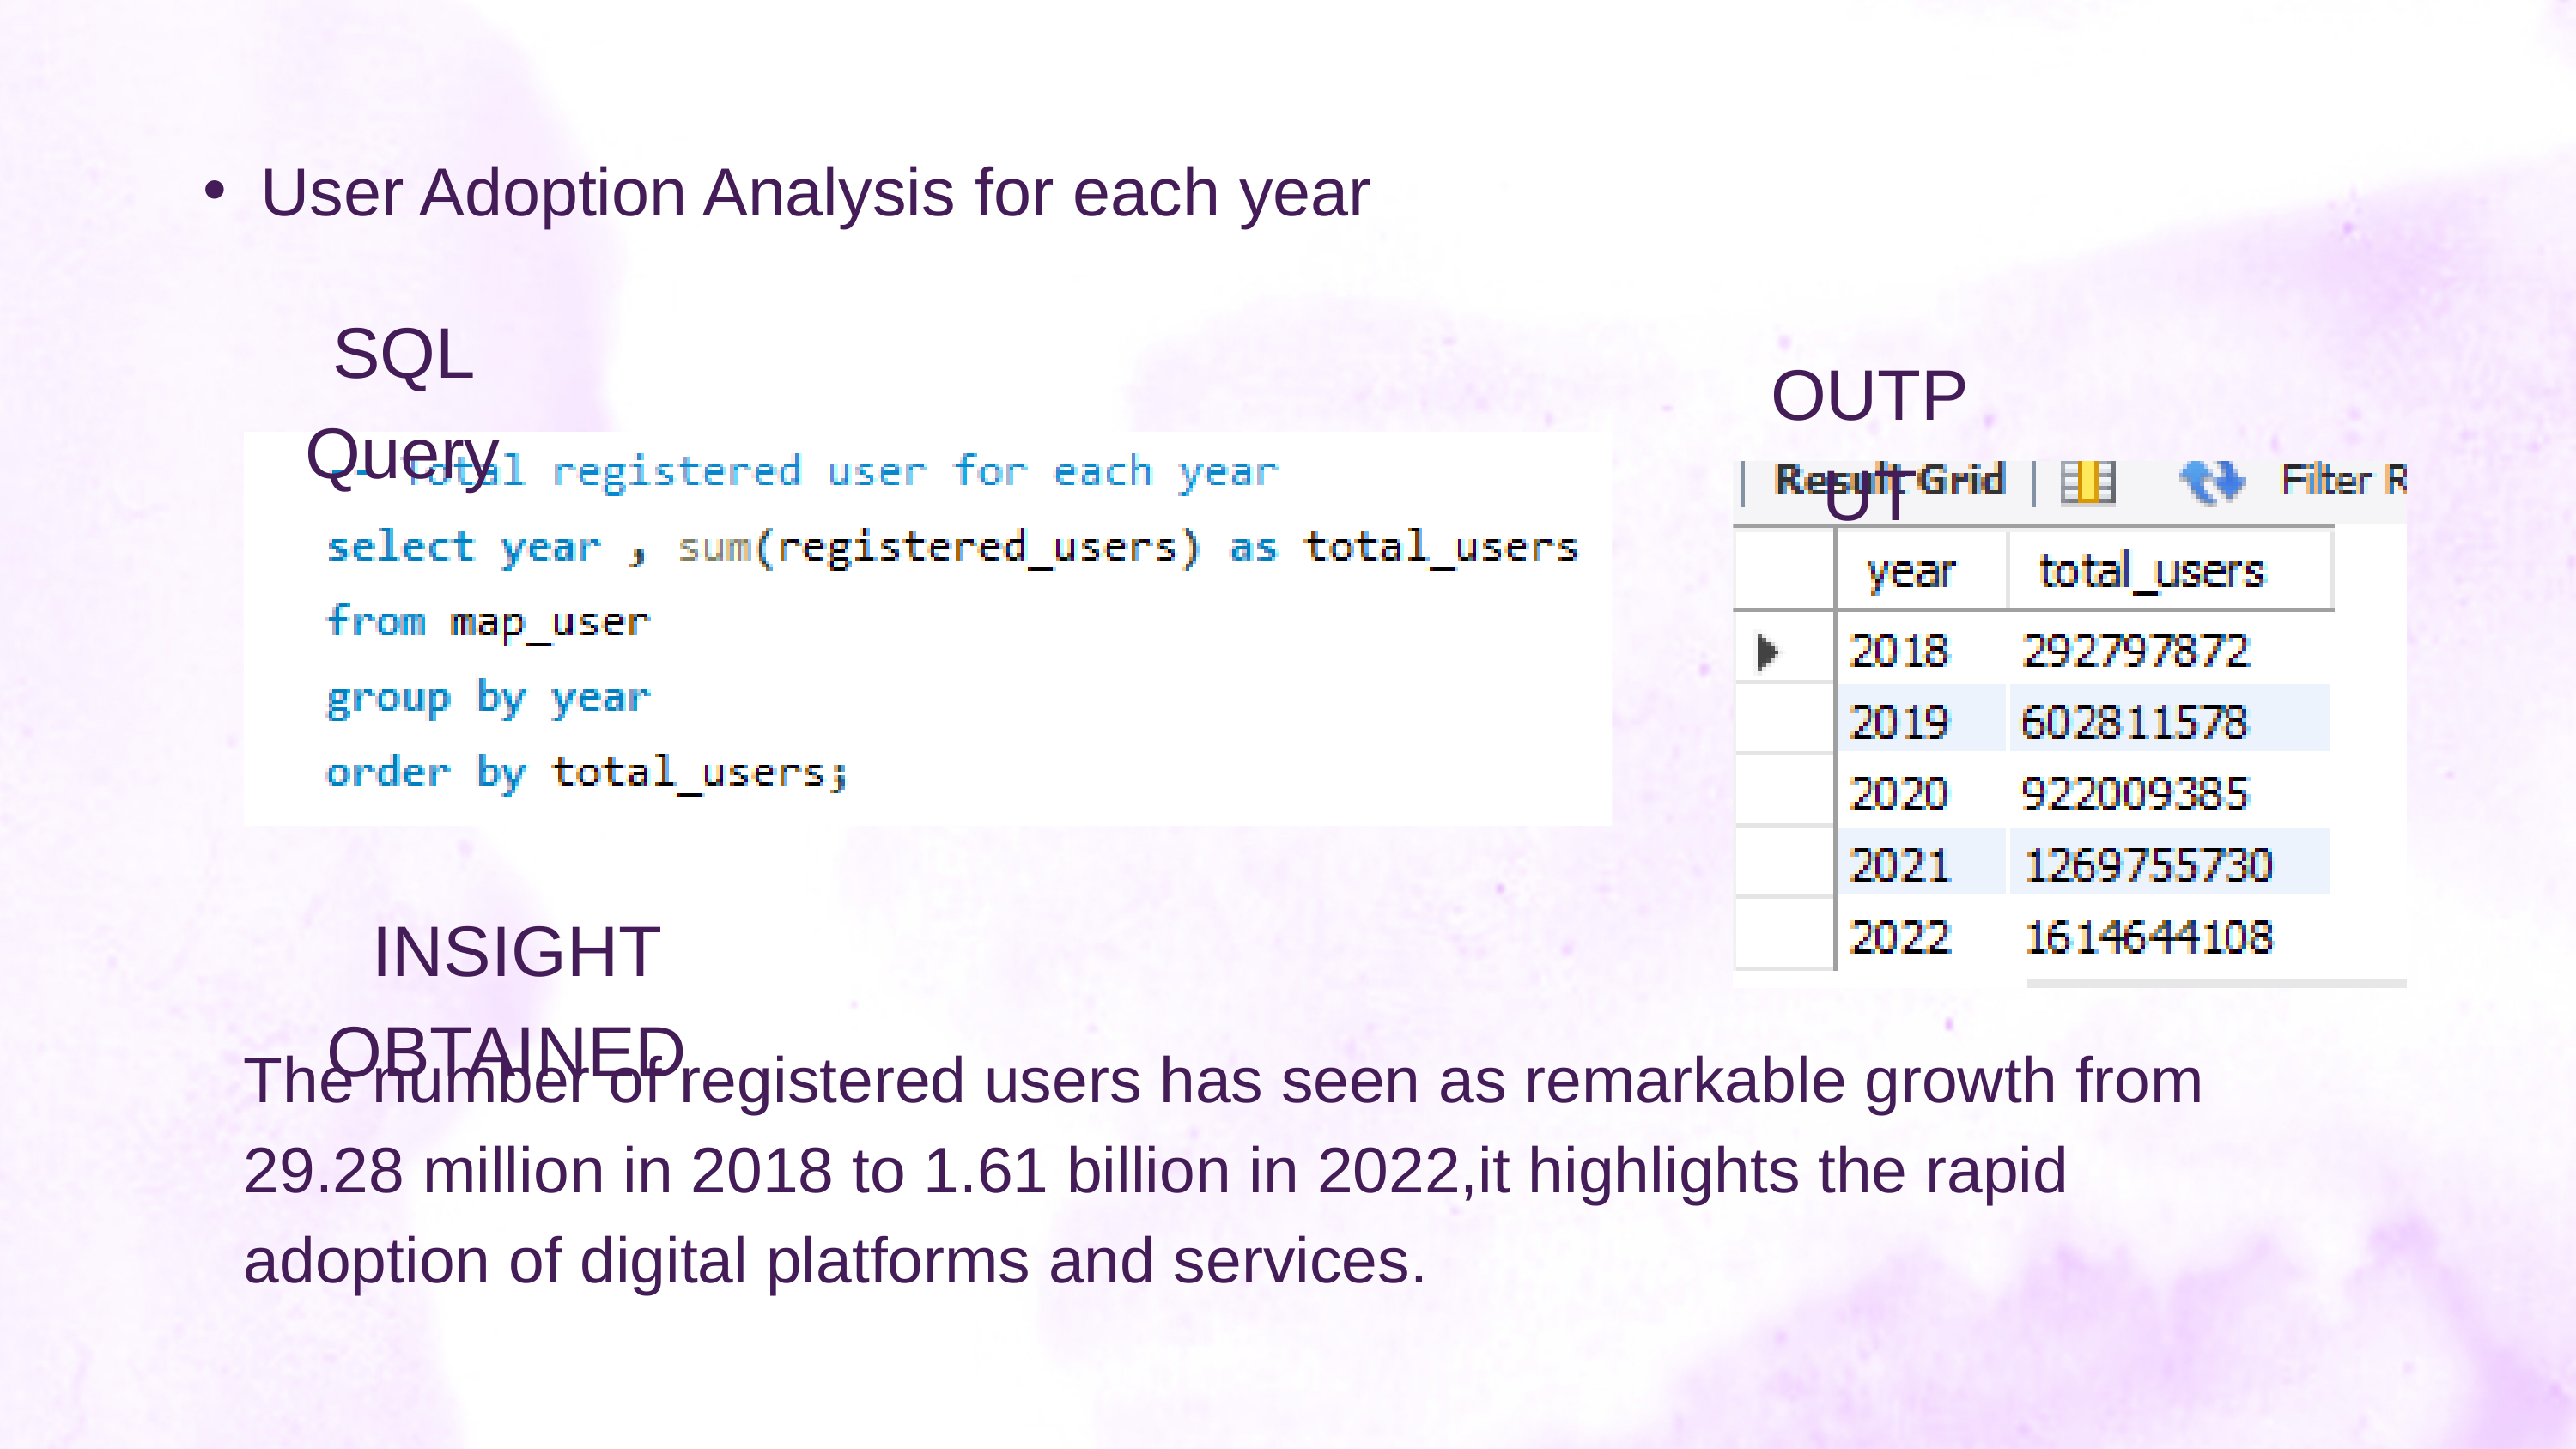

User Adoption Analysis for each year
SQL Query
OUTPUT

INSIGHT OBTAINED
The number of registered users has seen as remarkable growth from 29.28 million in 2018 to 1.61 billion in 2022,it highlights the rapid adoption of digital platforms and services.